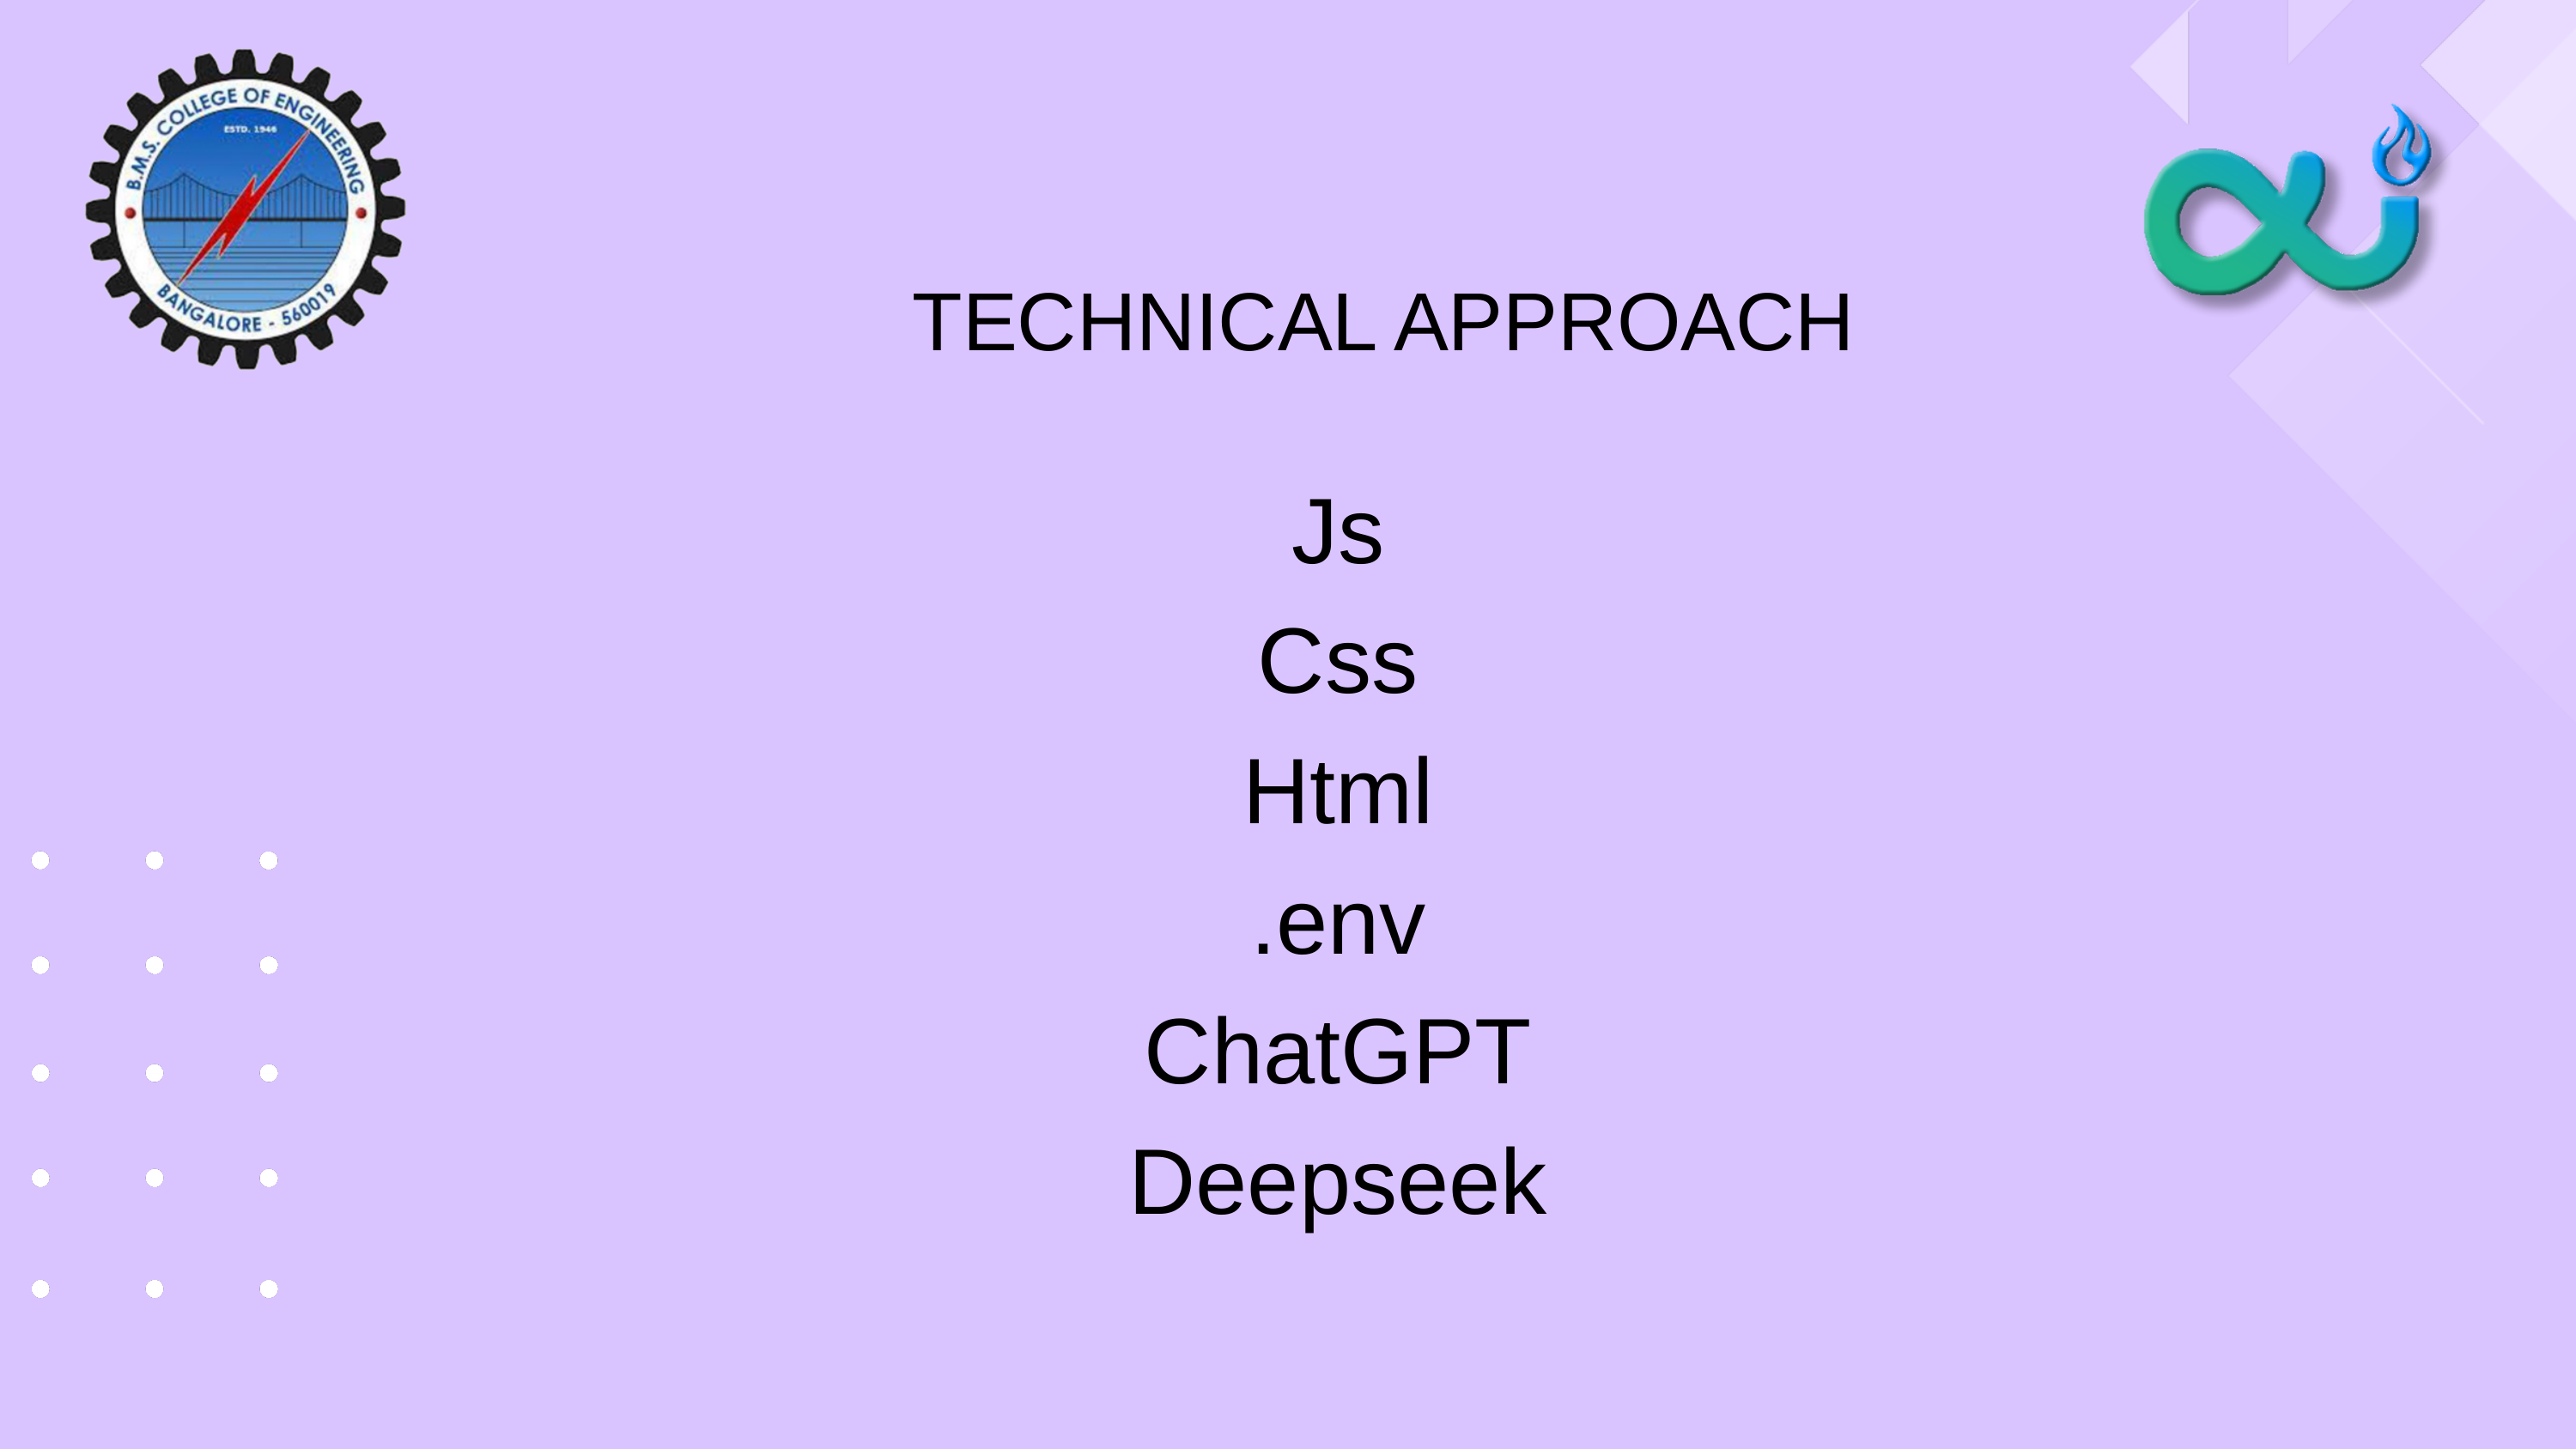

TECHNICAL APPROACH
Js
Css
Html
.env
ChatGPT
Deepseek